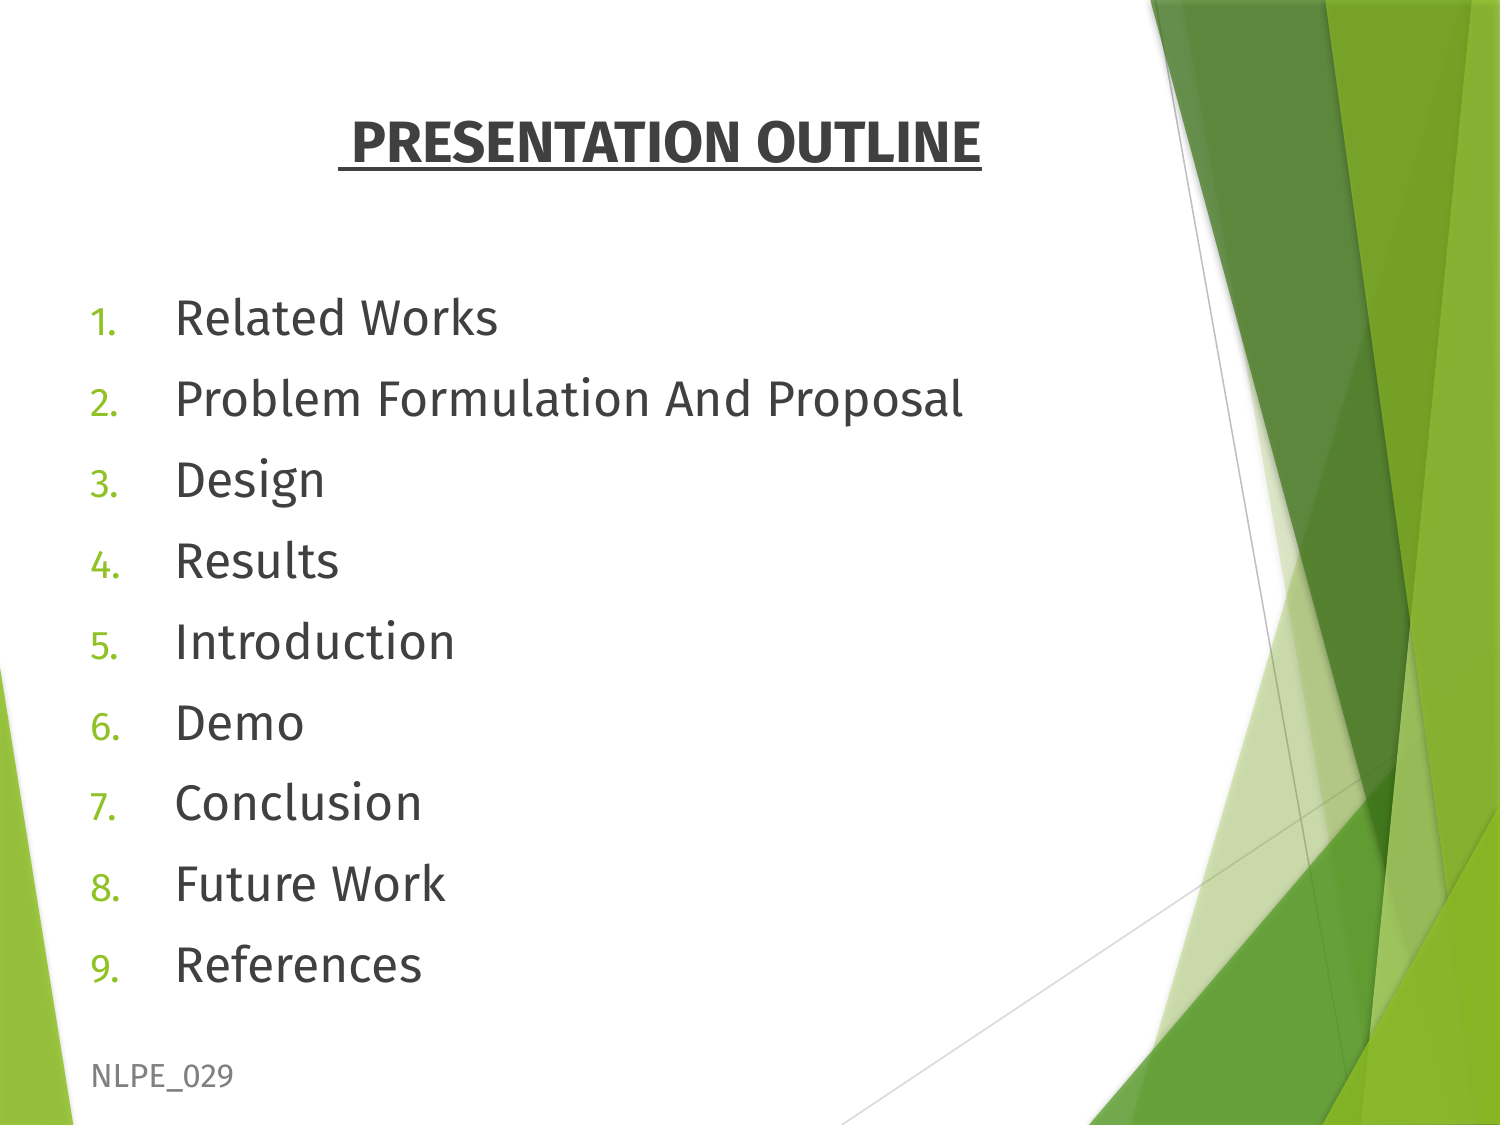

PRESENTATION OUTLINE

Related Works
Problem Formulation And Proposal
Design
Results
Introduction
Demo
Conclusion
Future Work
References

# NLPE_029